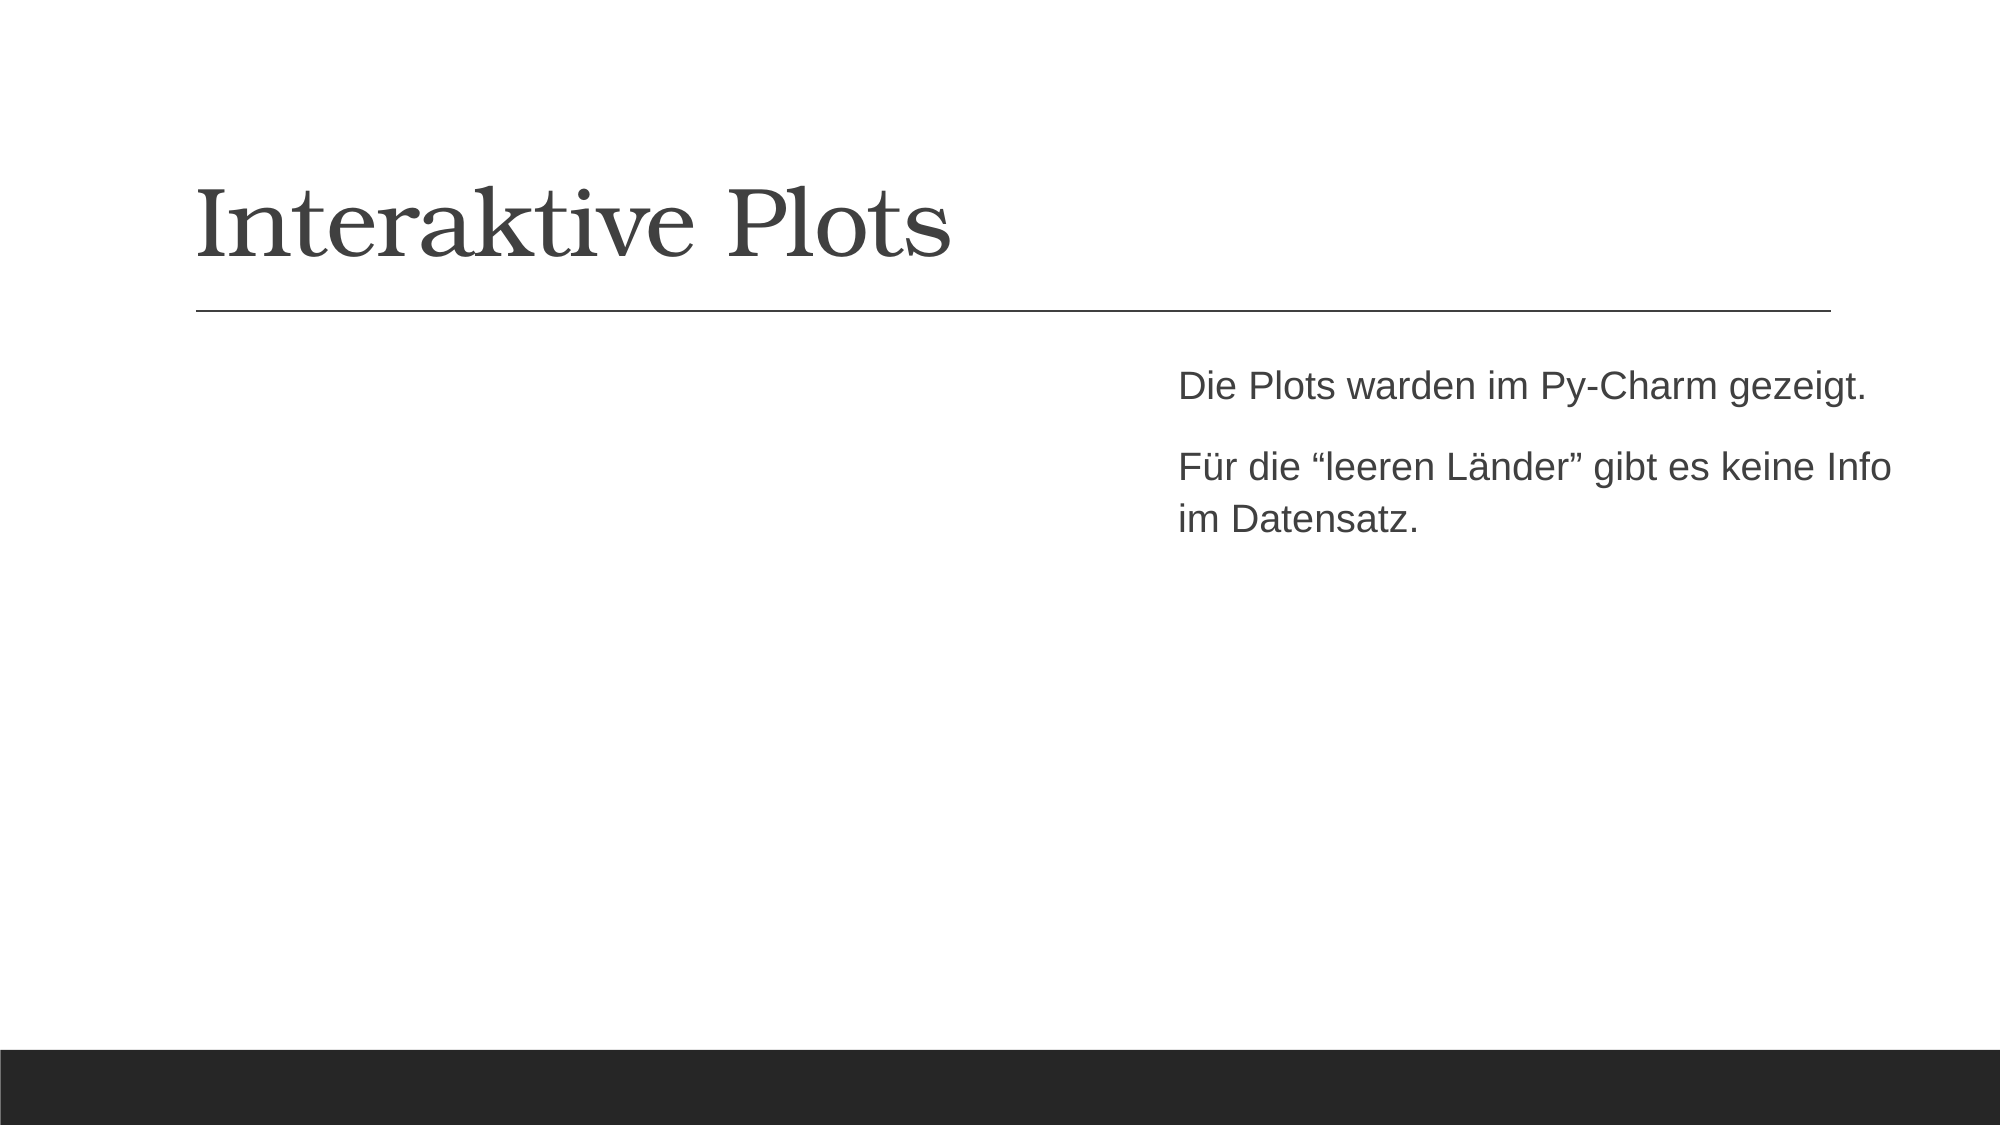

# Interaktive Plots

Die Plots warden im Py-Charm gezeigt.
Für die “leeren Länder” gibt es keine Info im Datensatz.